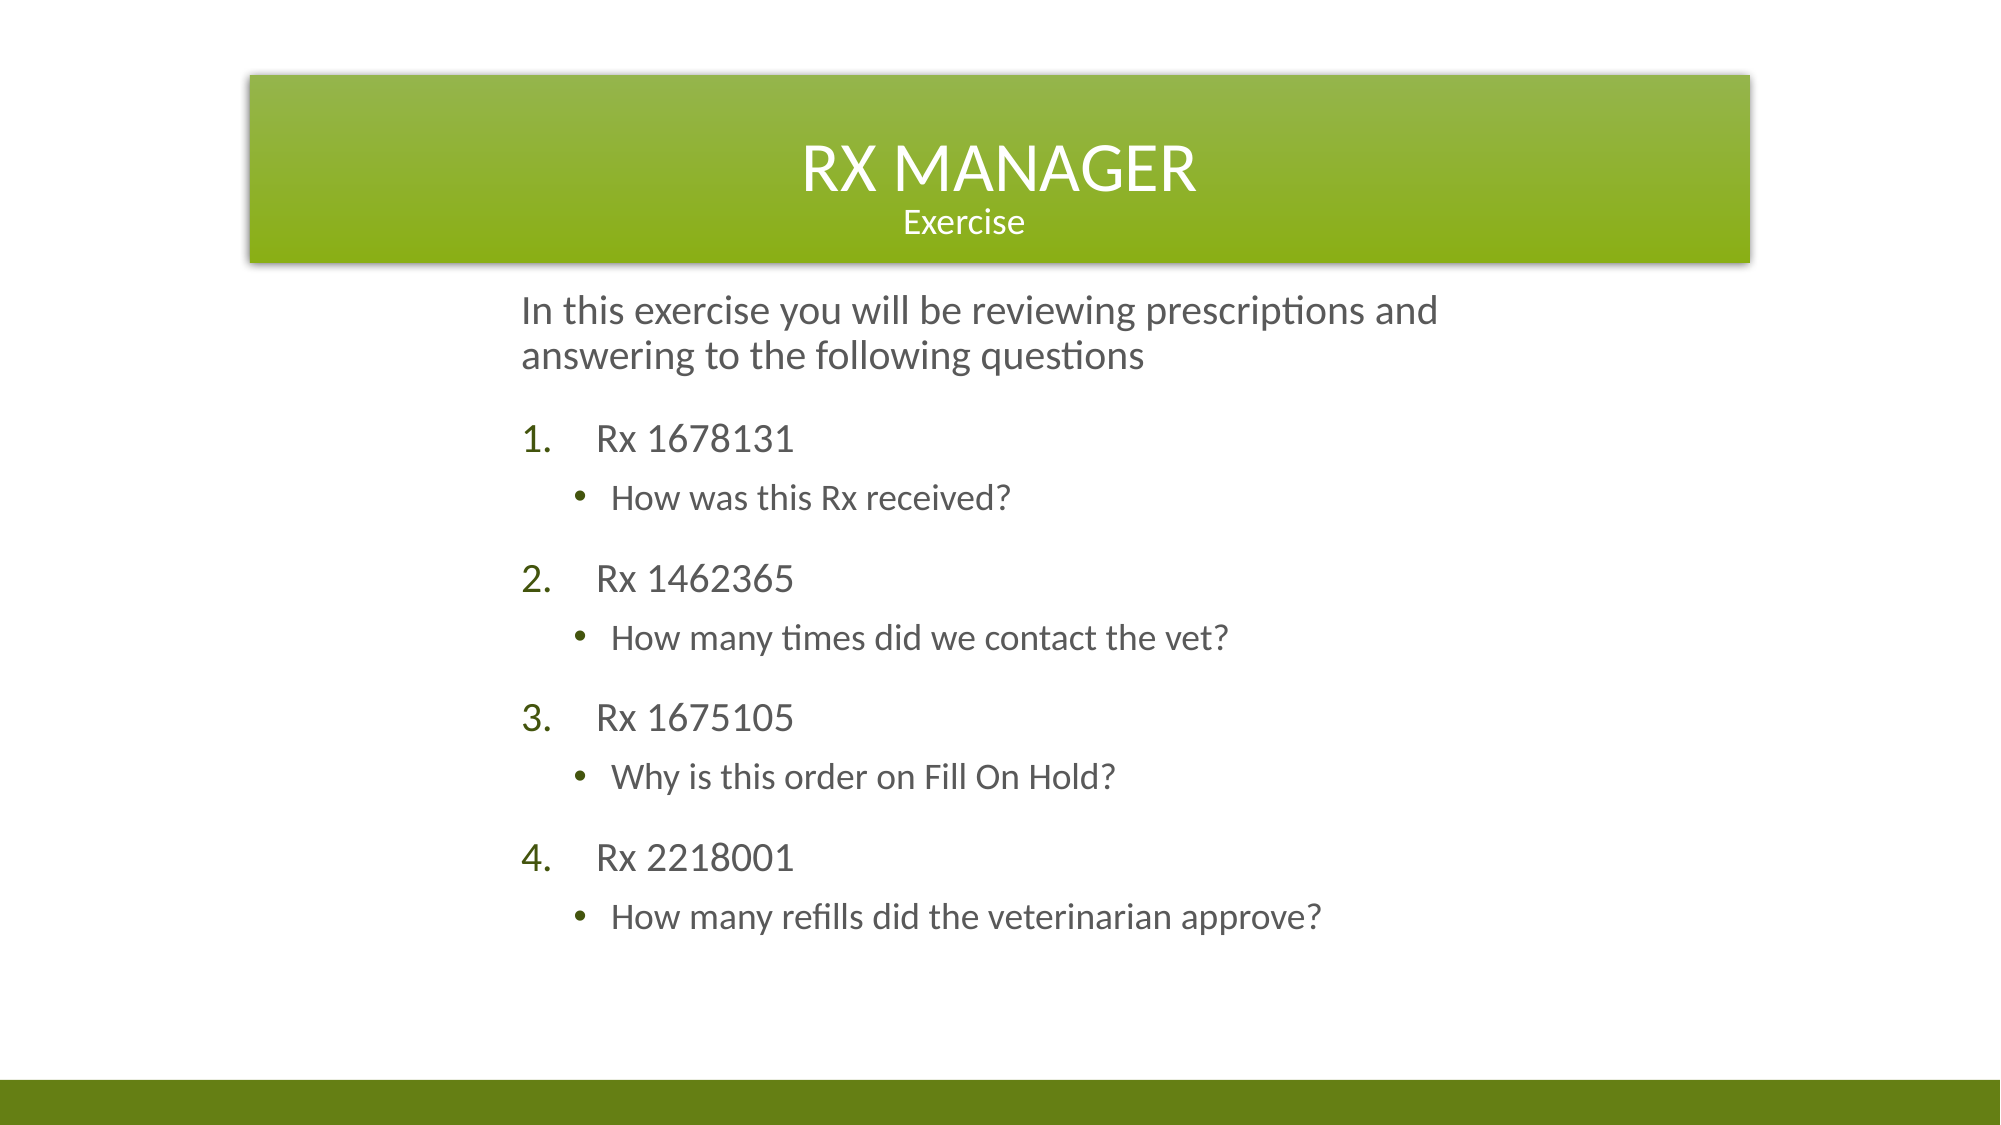

# Rx Manager
Exercise
In this exercise you will be reviewing prescriptions and answering to the following questions
Rx 1678131
How was this Rx received?
Rx 1462365
How many times did we contact the vet?
Rx 1675105
Why is this order on Fill On Hold?
Rx 2218001
How many refills did the veterinarian approve?